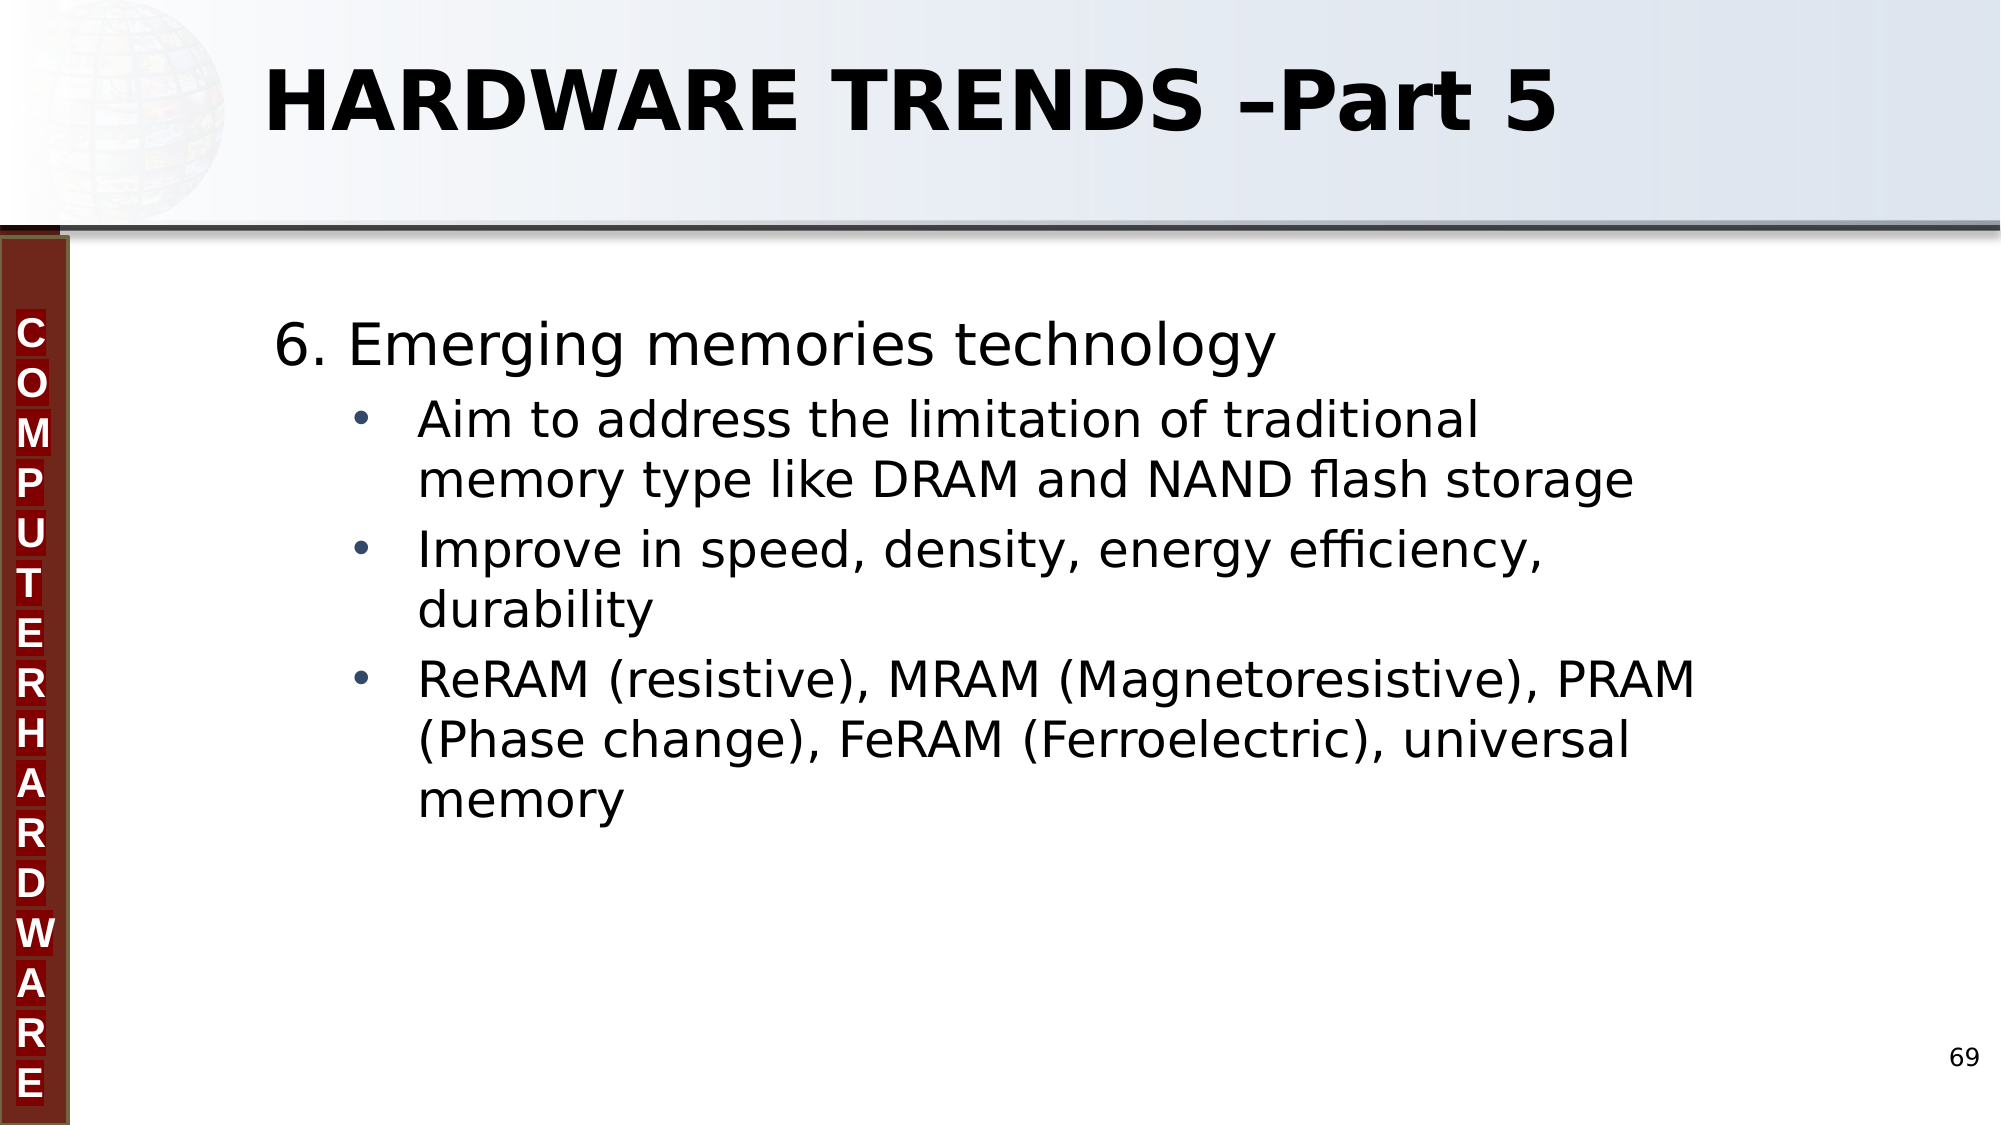

# HARDWARE TRENDS –Part 5
6. Emerging memories technology
Aim to address the limitation of traditional memory type like DRAM and NAND flash storage
Improve in speed, density, energy efficiency, durability
ReRAM (resistive), MRAM (Magnetoresistive), PRAM (Phase change), FeRAM (Ferroelectric), universal memory

69